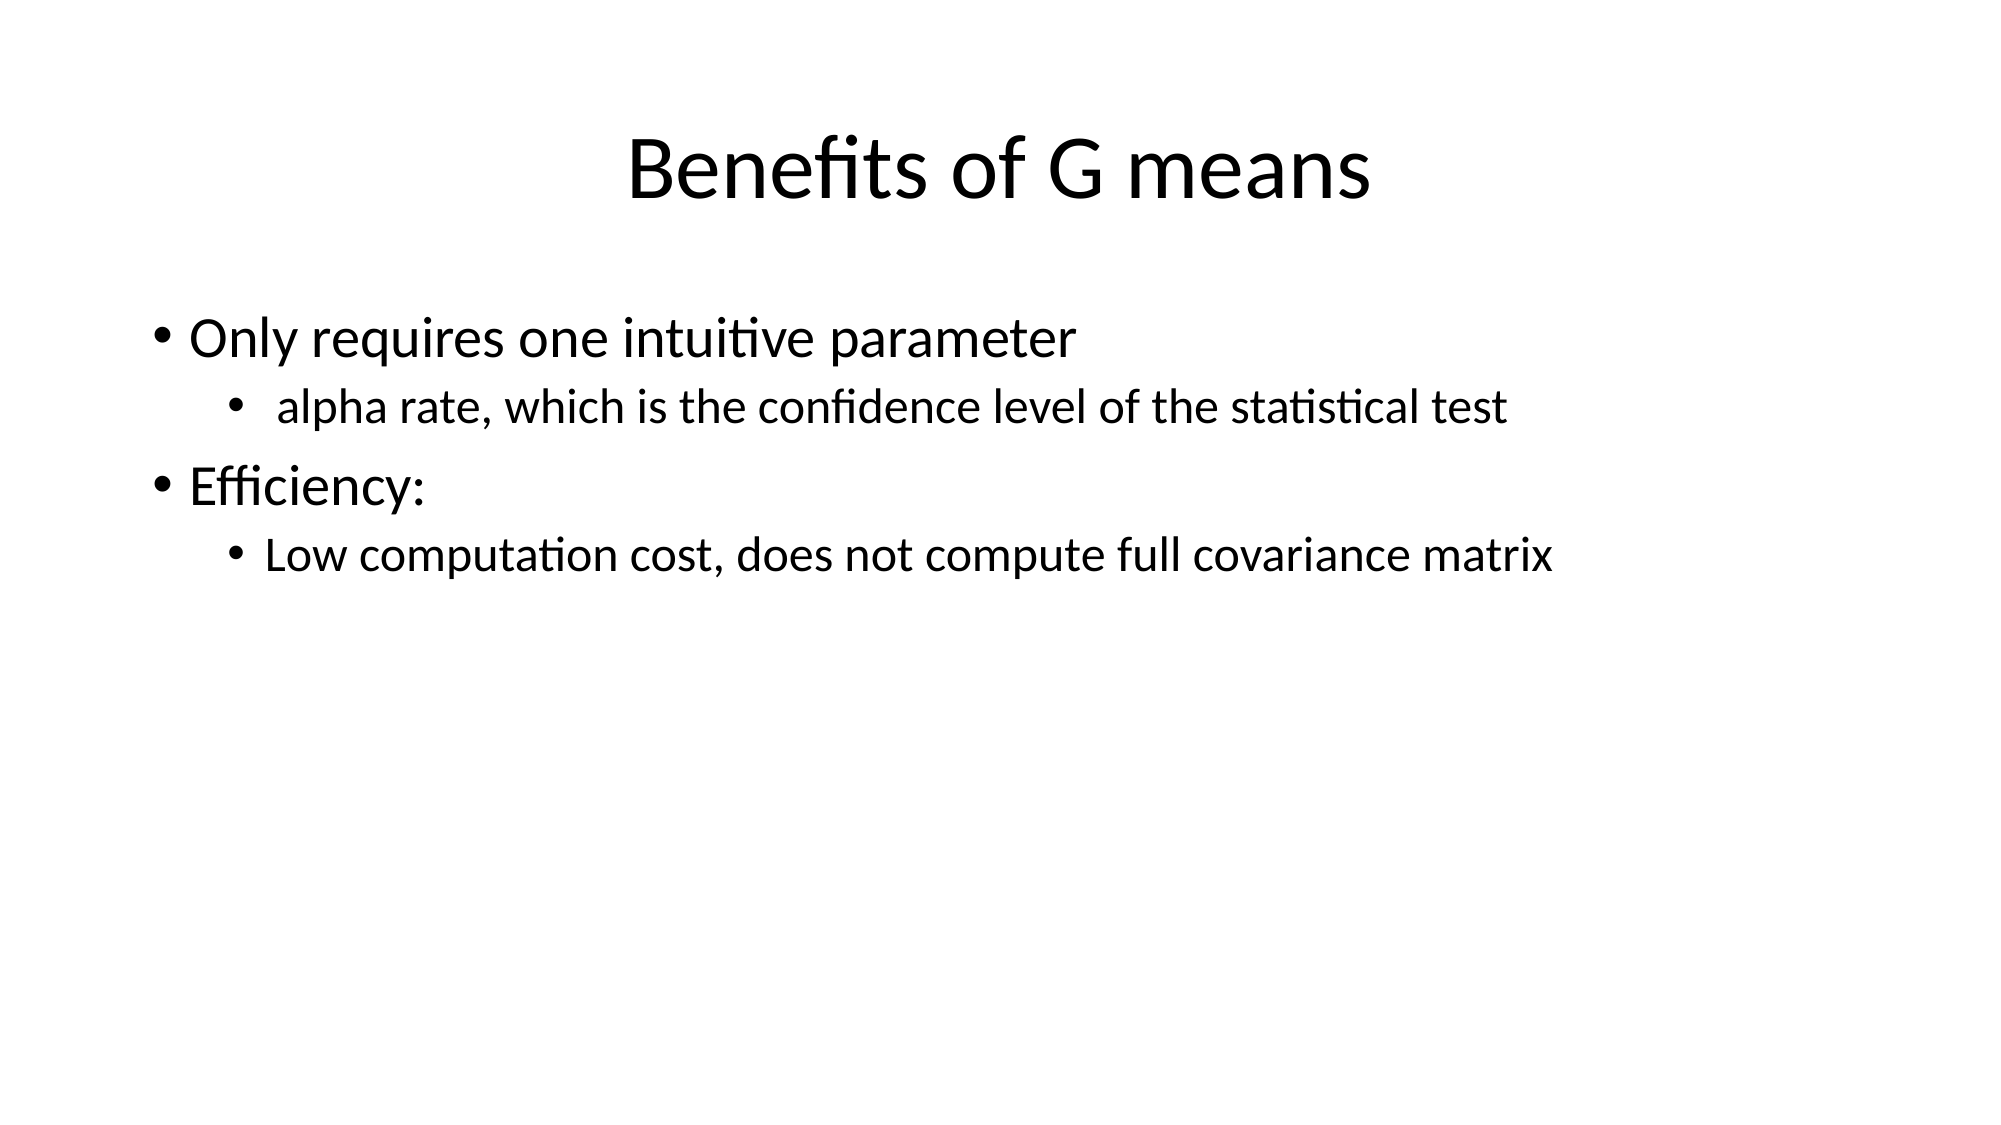

# Benefits of G means
Only requires one intuitive parameter
 alpha rate, which is the confidence level of the statistical test
Efficiency:
Low computation cost, does not compute full covariance matrix